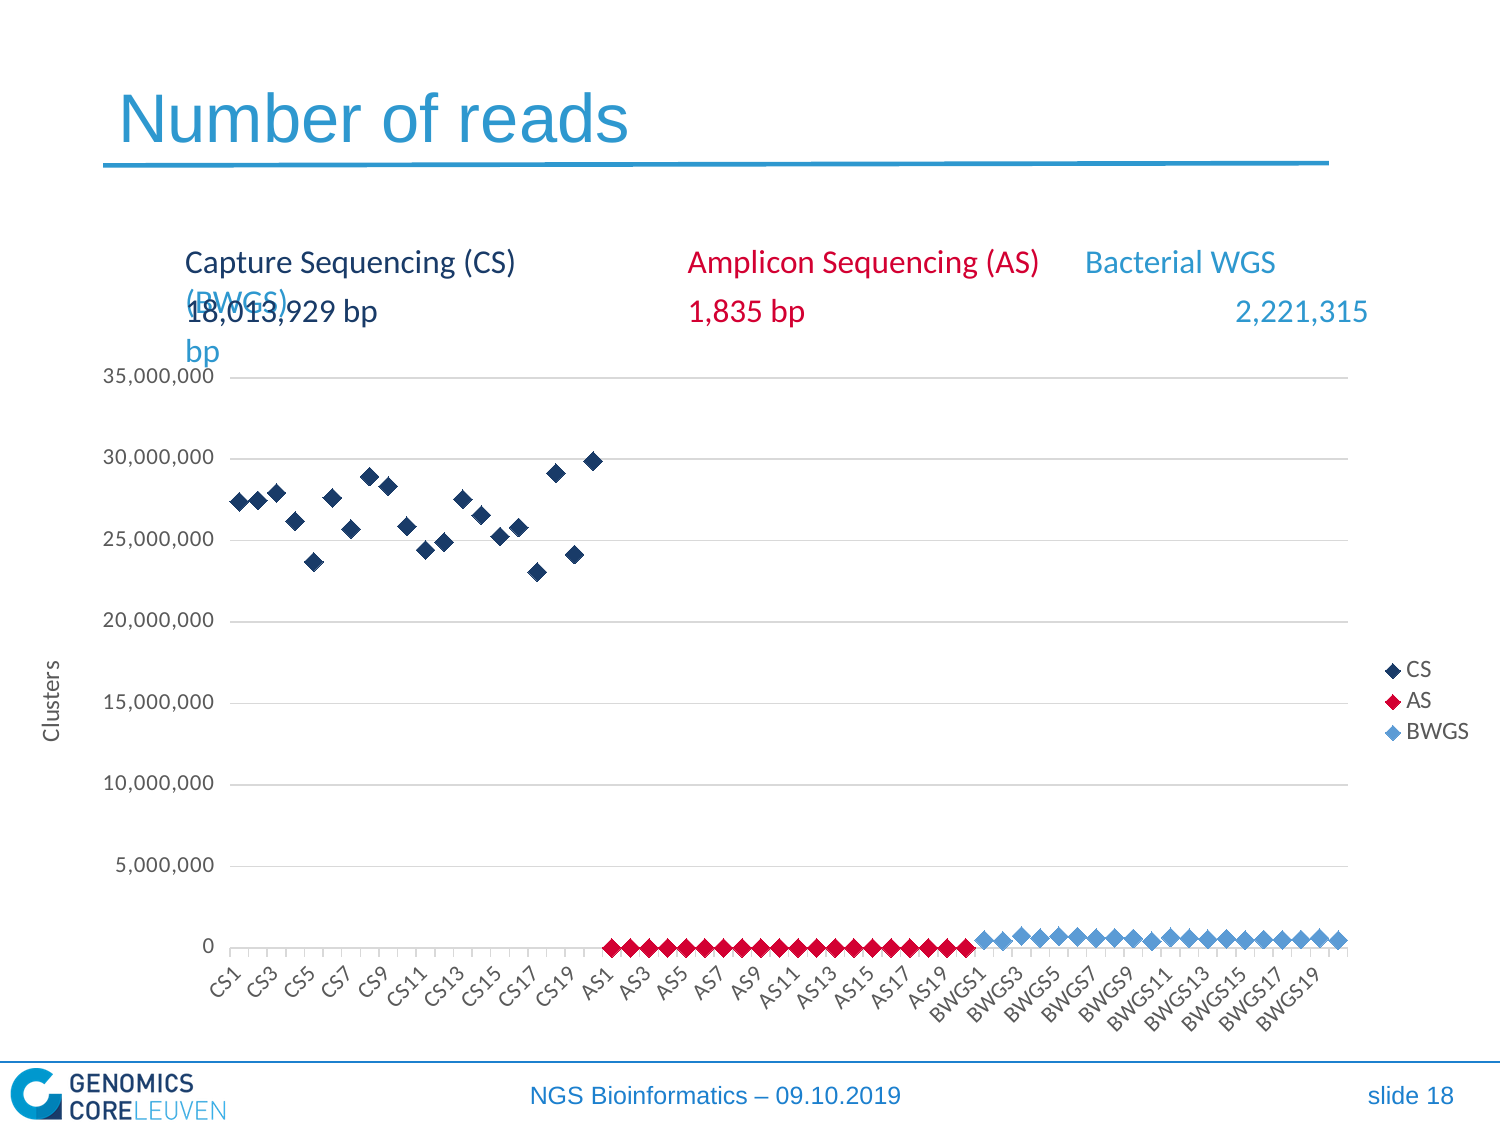

# Number of reads
Capture Sequencing (CS) 	       Amplicon Sequencing (AS)	Bacterial WGS (BWGS)
18,013,929 bp	 	       1,835 bp 			2,221,315 bp

### Chart

| Category | CS | AS | BWGS |
|---|---|---|---|
| CS1 | 27391160.0 | None | None |
| CS2 | 27470650.0 | None | None |
| CS3 | 27926184.0 | None | None |
| CS4 | 26204674.0 | None | None |
| CS5 | 23697209.0 | None | None |
| CS6 | 27626078.0 | None | None |
| CS7 | 25712416.0 | None | None |
| CS8 | 28934825.0 | None | None |
| CS9 | 28345656.0 | None | None |
| CS10 | 25883802.0 | None | None |
| CS11 | 24421228.0 | None | None |
| CS12 | 24907418.0 | None | None |
| CS13 | 27538950.0 | None | None |
| CS14 | 26566549.0 | None | None |
| CS15 | 25254517.0 | None | None |
| CS16 | 25809843.0 | None | None |
| CS17 | 23074192.0 | None | None |
| CS18 | 29142965.0 | None | None |
| CS19 | 24151923.0 | None | None |
| CS20 | 29883646.0 | None | None |
| AS1 | None | 5819.0 | None |
| AS2 | None | 5128.0 | None |
| AS3 | None | 3080.0 | None |
| AS4 | None | 4331.0 | None |
| AS5 | None | 3894.0 | None |
| AS6 | None | 3566.0 | None |
| AS7 | None | 2061.0 | None |
| AS8 | None | 2738.0 | None |
| AS9 | None | 1801.0 | None |
| AS10 | None | 3028.0 | None |
| AS11 | None | 2254.0 | None |
| AS12 | None | 3593.0 | None |
| AS13 | None | 5066.0 | None |
| AS14 | None | 2870.0 | None |
| AS15 | None | 2873.0 | None |
| AS16 | None | 4633.0 | None |
| AS17 | None | 3001.0 | None |
| AS18 | None | 4401.0 | None |
| AS19 | None | 2526.0 | None |
| AS20 | None | 3089.0 | None |
| BWGS1 | None | None | 483789.0 |
| BWGS2 | None | None | 435500.0 |
| BWGS3 | None | None | 733930.0 |
| BWGS4 | None | None | 603326.0 |
| BWGS5 | None | None | 711378.0 |
| BWGS6 | None | None | 695270.0 |
| BWGS7 | None | None | 602836.0 |
| BWGS8 | None | None | 619329.0 |
| BWGS9 | None | None | 582566.0 |
| BWGS10 | None | None | 407388.0 |
| BWGS11 | None | None | 649760.0 |
| BWGS12 | None | None | 596055.0 |
| BWGS13 | None | None | 534544.0 |
| BWGS14 | None | None | 566245.0 |
| BWGS15 | None | None | 488910.0 |
| BWGS16 | None | None | 516102.0 |
| BWGS17 | None | None | 498607.0 |
| BWGS18 | None | None | 515715.0 |
| BWGS19 | None | None | 611995.0 |
| BWGS20 | None | None | 477538.0 |